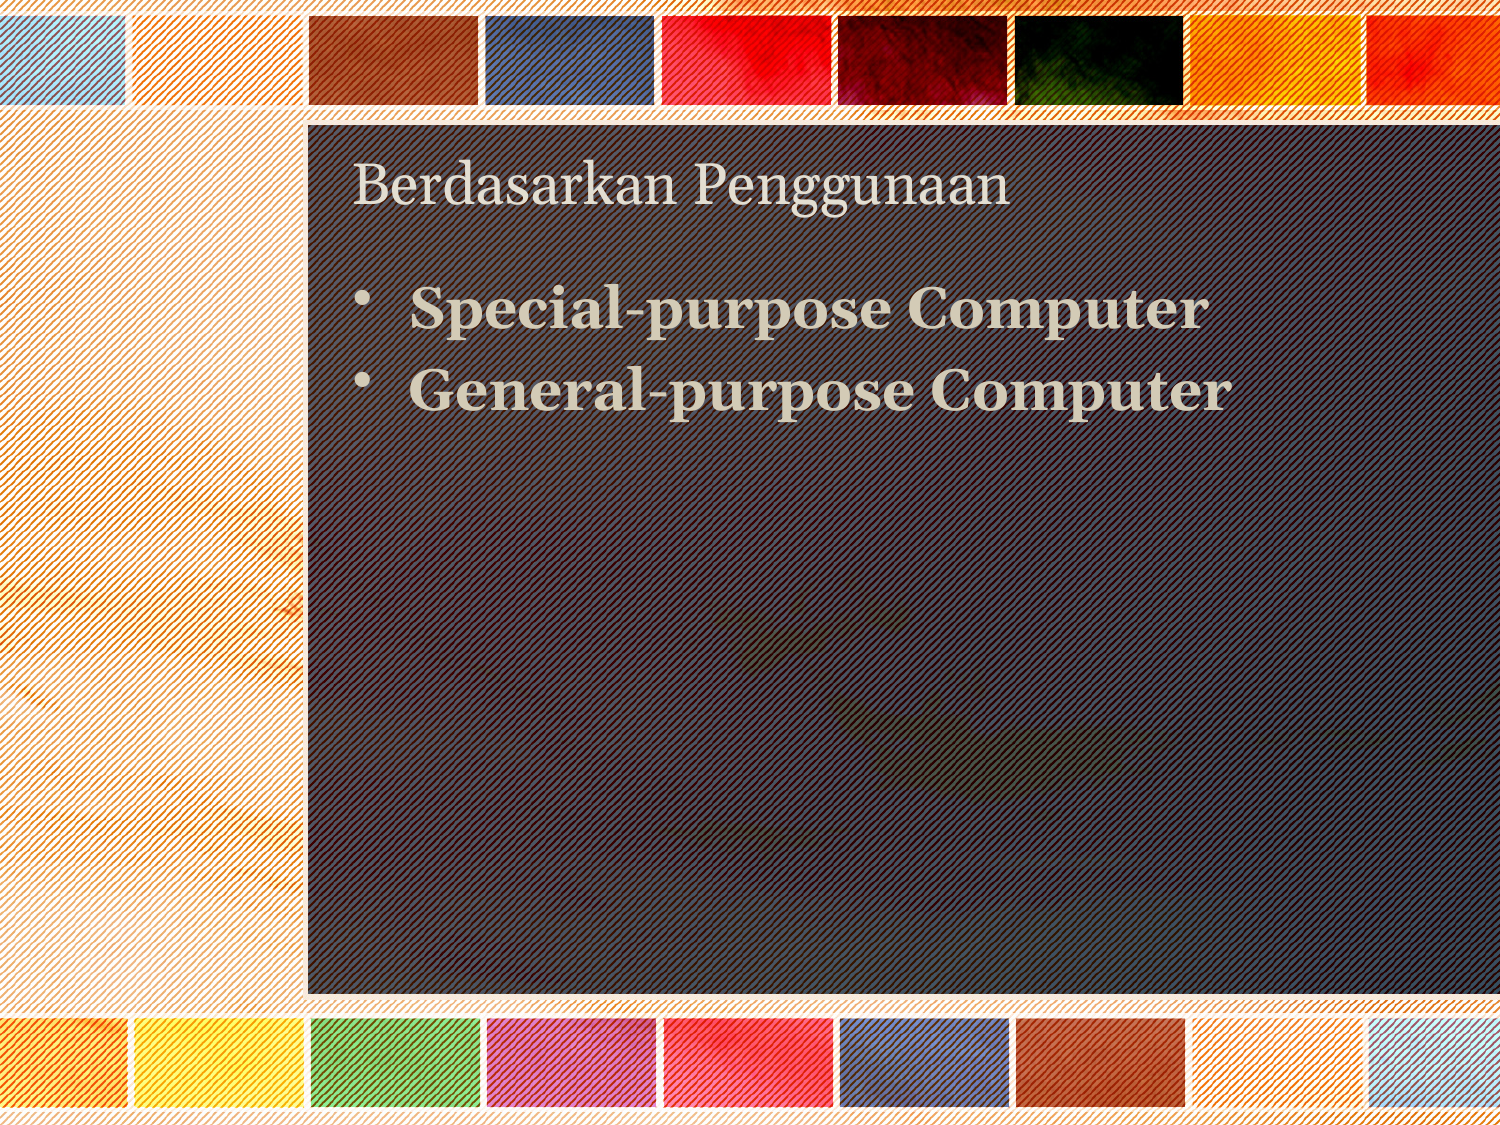

# Berdasarkan Penggunaan
Special-purpose Computer
General-purpose Computer